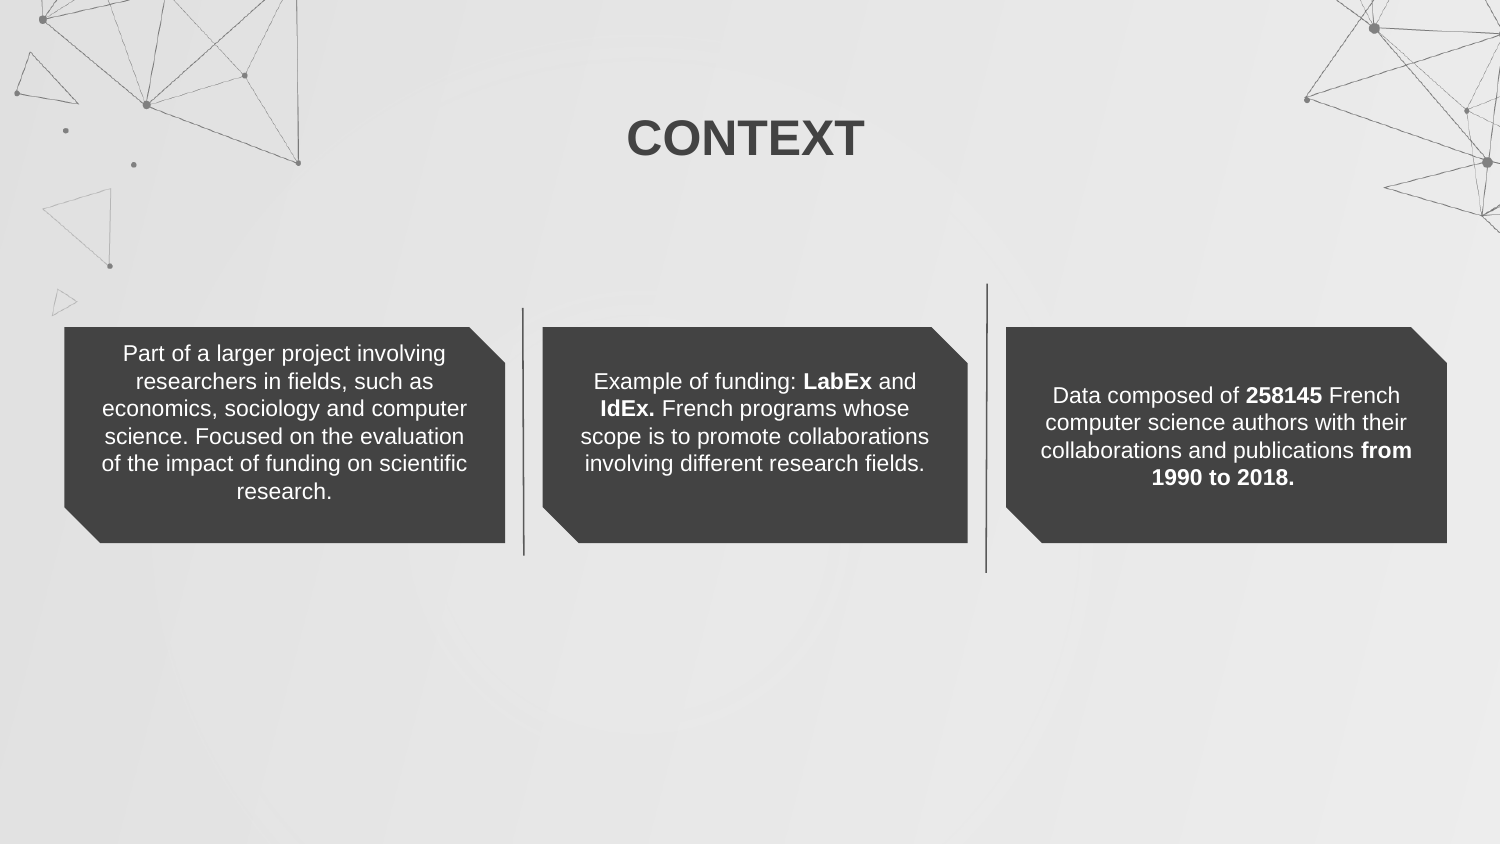

CONTEXT
Example of funding: LabEx and IdEx. French programs whose scope is to promote collaborations involving different research fields.

Data composed of 258145 French computer science authors with their collaborations and publications from 1990 to 2018.
Part of a larger project involving researchers in fields, such as economics, sociology and computer science. Focused on the evaluation of the impact of funding on scientific research.